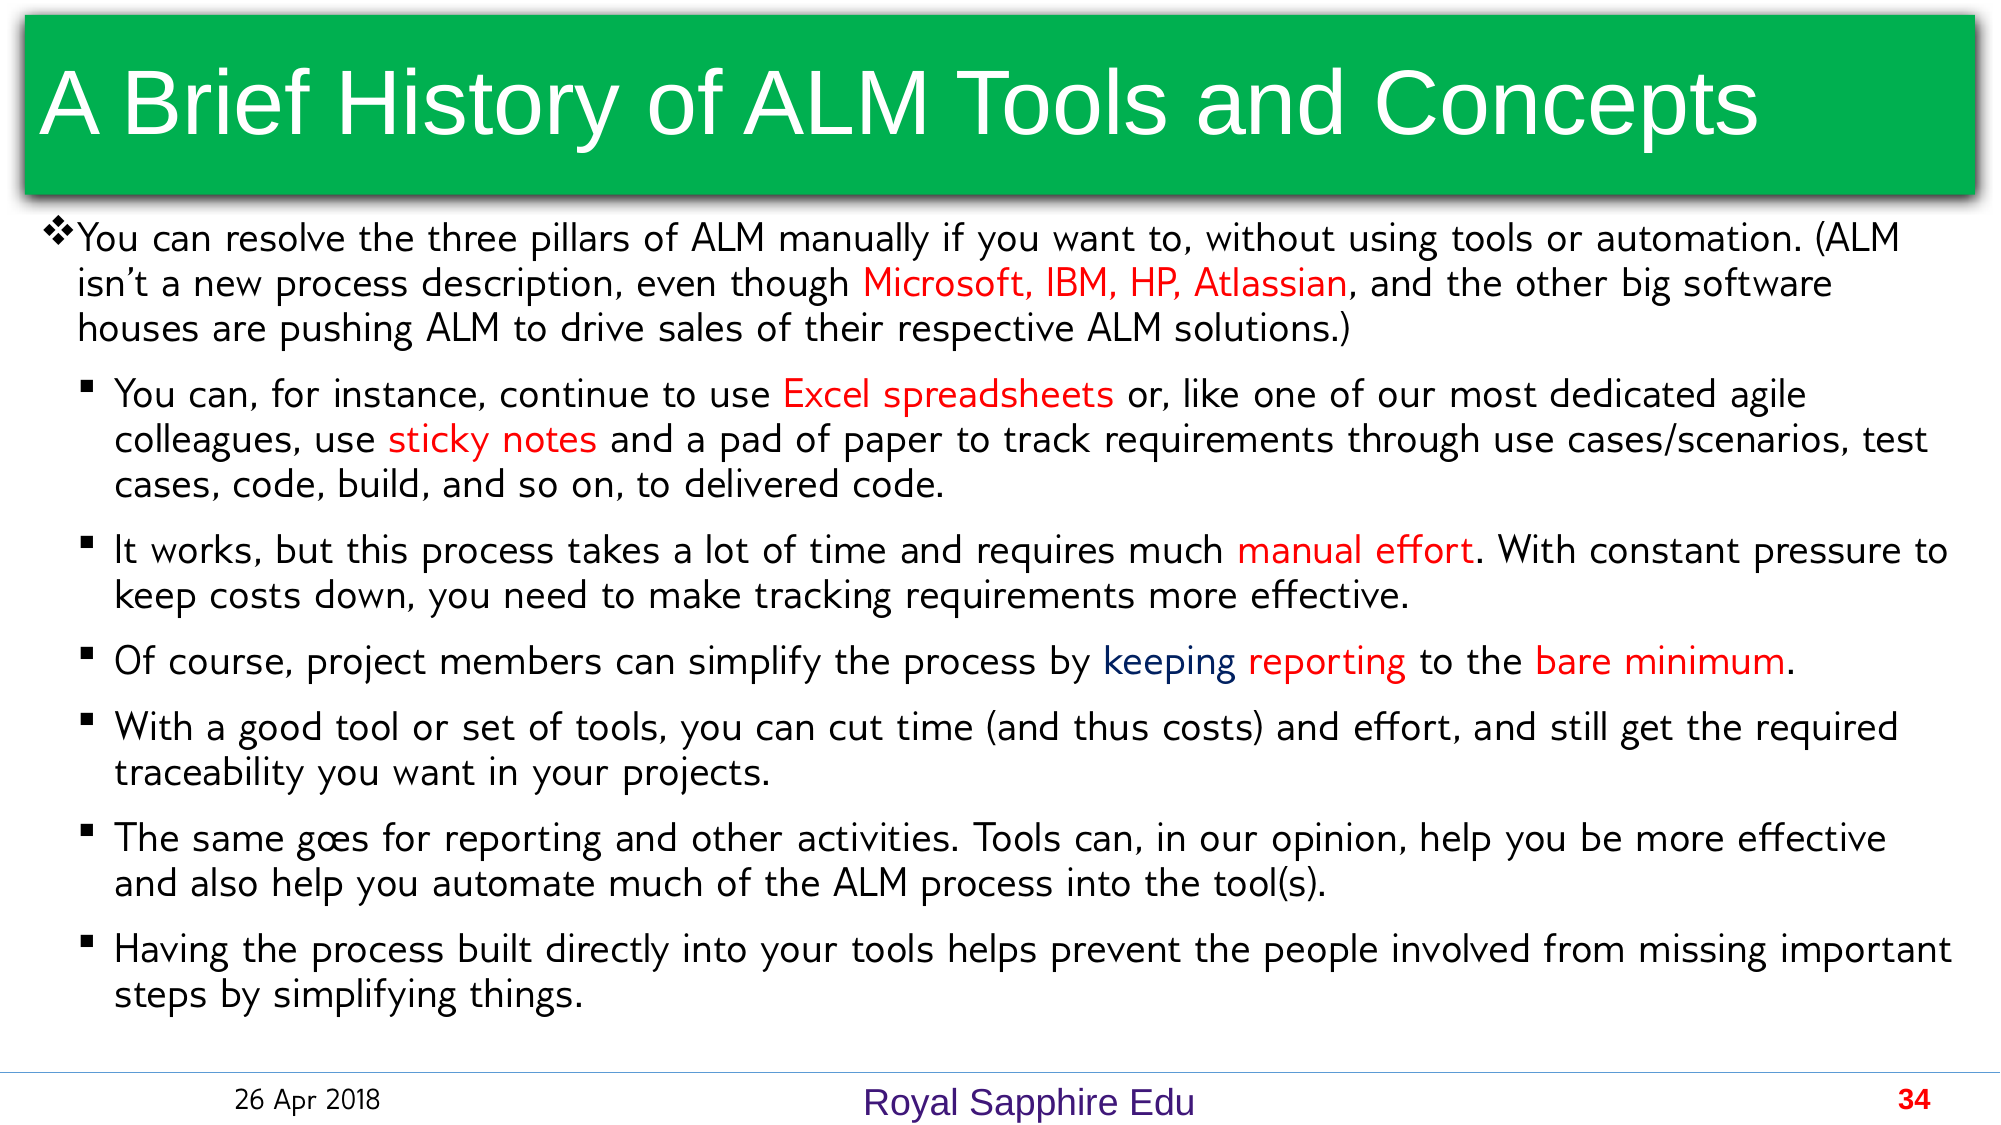

# A Brief History of ALM Tools and Concepts
You can resolve the three pillars of ALM manually if you want to, without using tools or automation. (ALM isn’t a new process description, even though Microsoft, IBM, HP, Atlassian, and the other big software houses are pushing ALM to drive sales of their respective ALM solutions.)
You can, for instance, continue to use Excel spreadsheets or, like one of our most dedicated agile colleagues, use sticky notes and a pad of paper to track requirements through use cases/scenarios, test cases, code, build, and so on, to delivered code.
It works, but this process takes a lot of time and requires much manual effort. With constant pressure to keep costs down, you need to make tracking requirements more effective.
Of course, project members can simplify the process by keeping reporting to the bare minimum.
With a good tool or set of tools, you can cut time (and thus costs) and effort, and still get the required traceability you want in your projects.
The same goes for reporting and other activities. Tools can, in our opinion, help you be more effective and also help you automate much of the ALM process into the tool(s).
Having the process built directly into your tools helps prevent the people involved from missing important steps by simplifying things.
26 Apr 2018
34